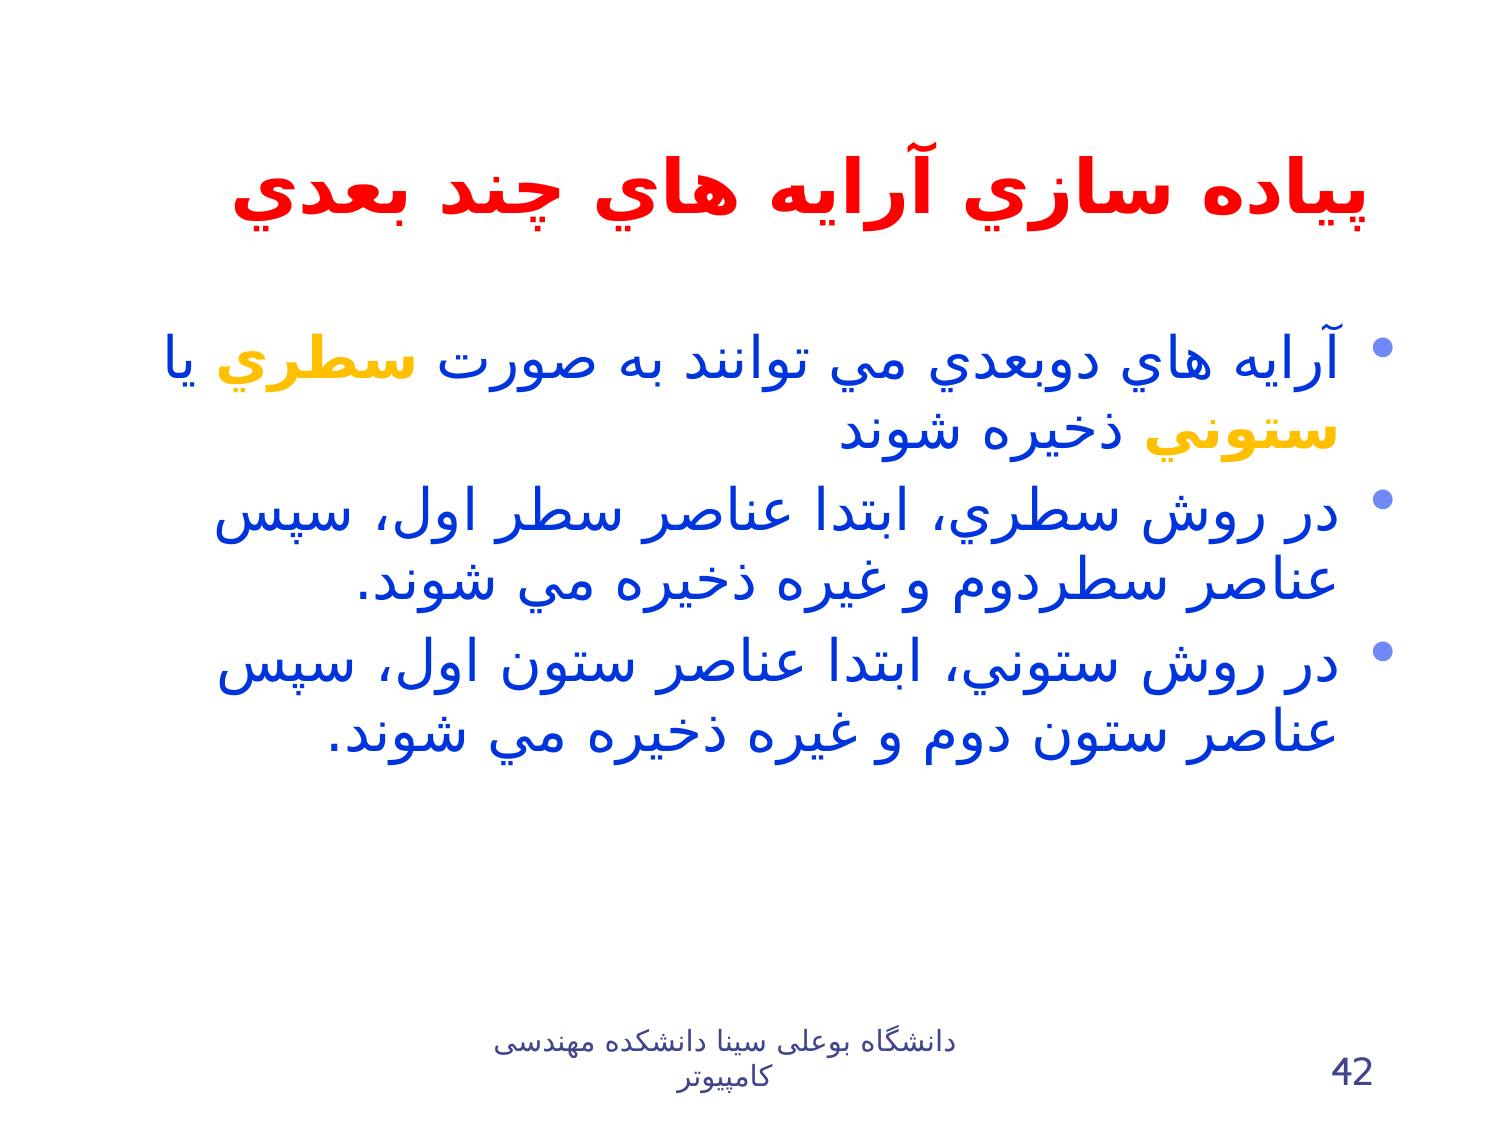

پياده سازي آرايه هاي چند بعدي
# آرايه هاي دوبعدي مي توانند به صورت سطري يا ستوني ذخيره شوند
در روش سطري، ابتدا عناصر سطر اول، سپس عناصر سطردوم و غيره ذخيره مي شوند.
در روش ستوني، ابتدا عناصر ستون اول، سپس عناصر ستون دوم و غيره ذخيره مي شوند.
دانشگاه بوعلی سینا دانشکده مهندسی کامپيوتر
42